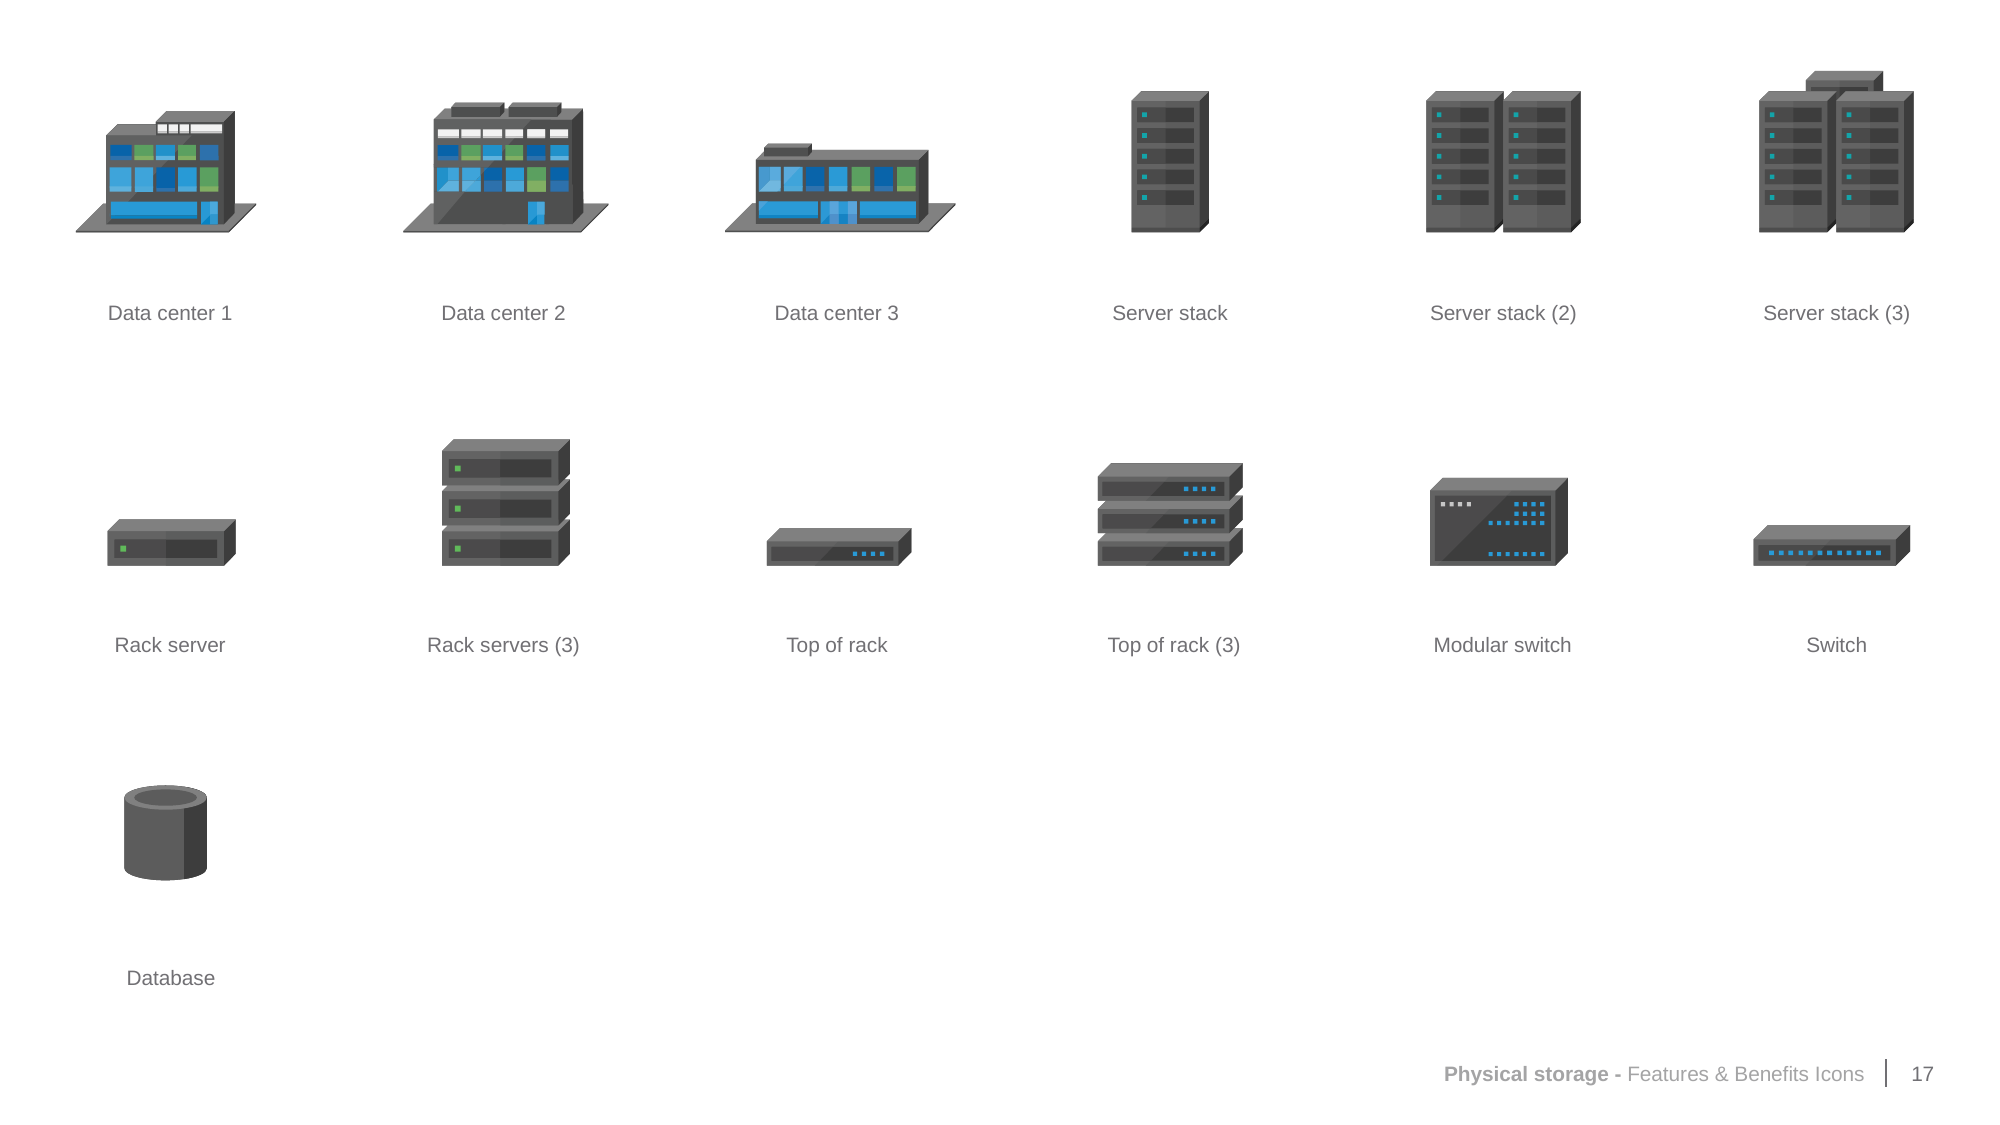

Data center 1
Data center 2
Data center 3
Server stack
Server stack (2)
Server stack (3)

Rack server
Rack servers (3)
Top of rack
Top of rack (3)
Modular switch
Switch

Database
17
Physical storage - Features & Benefits Icons